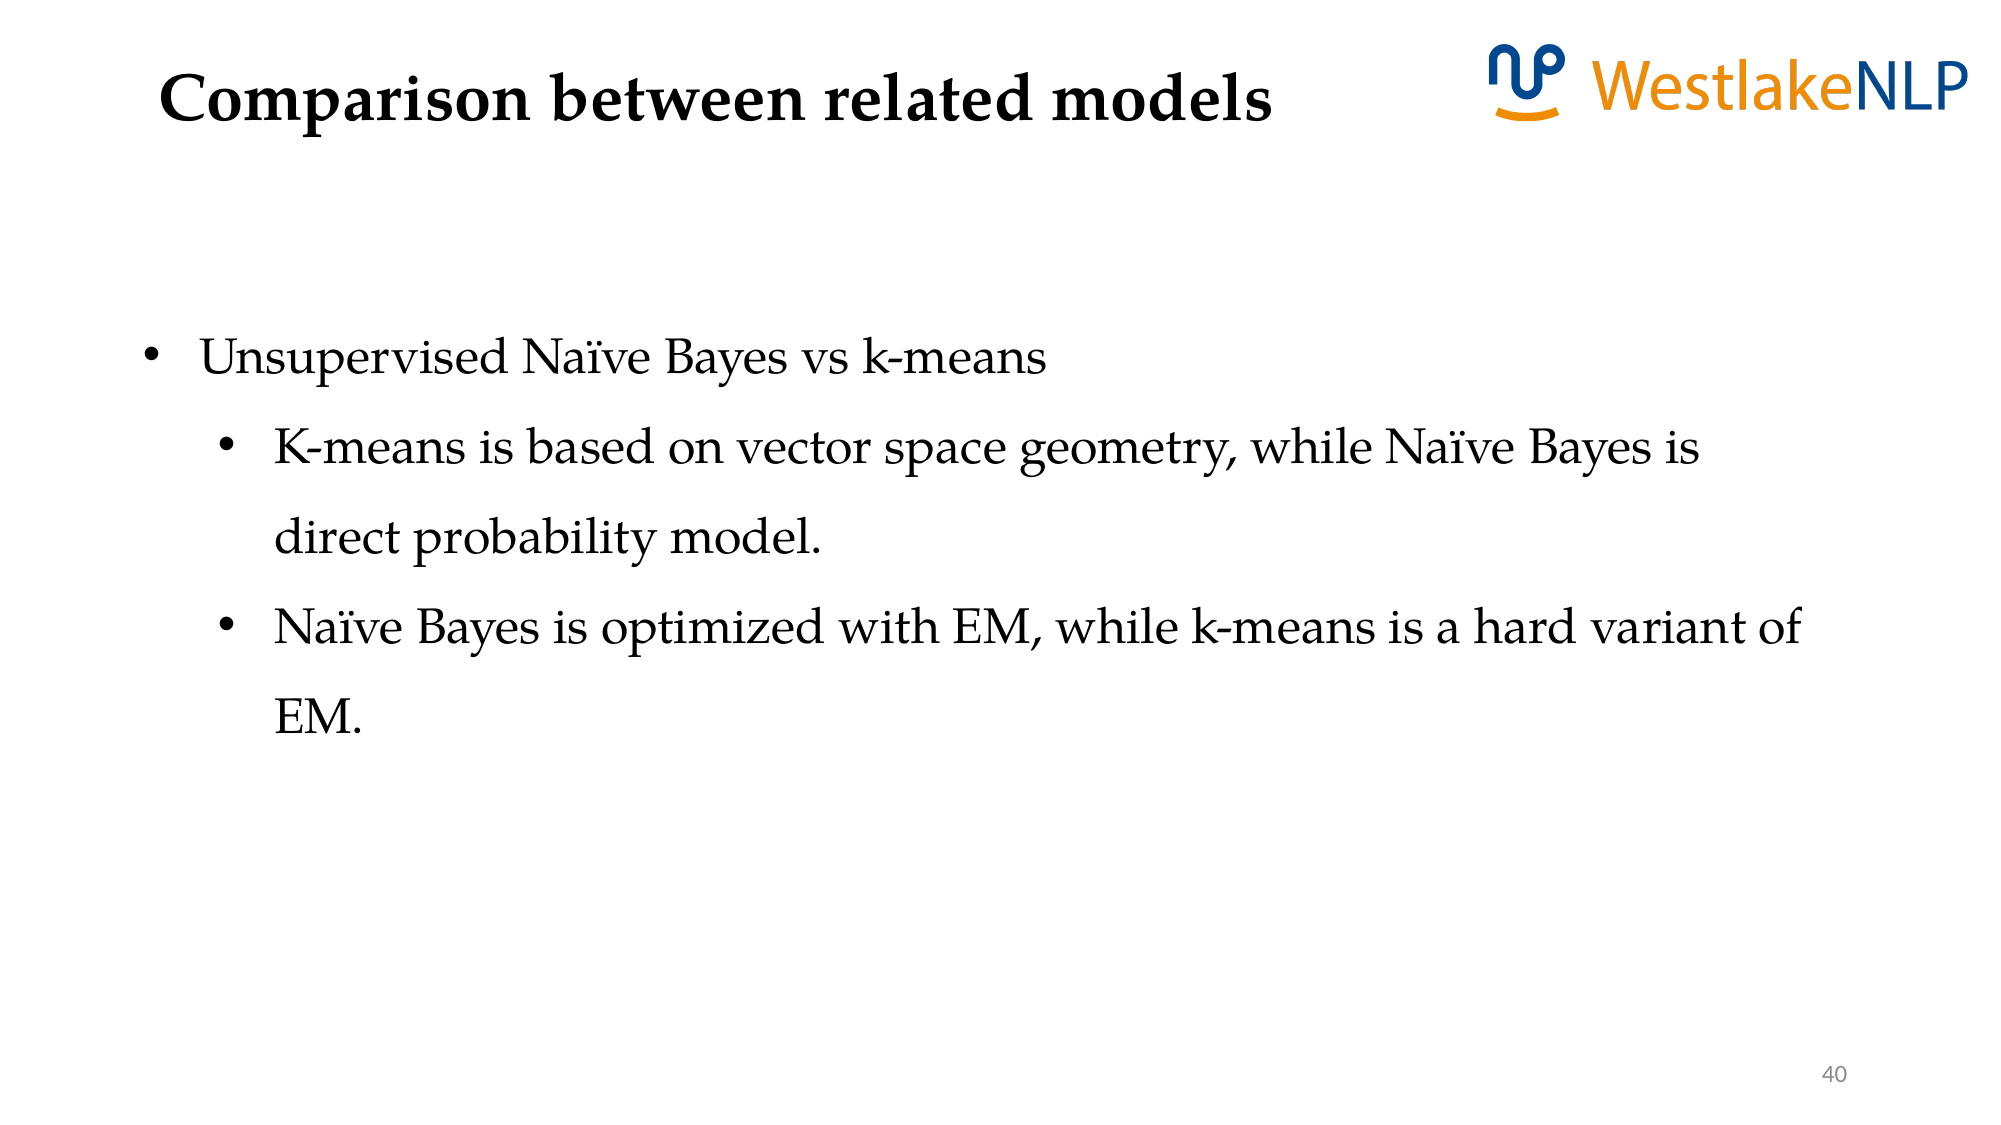

Comparison between related models

Unsupervised Naïve Bayes vs k-means
K-means is based on vector space geometry, while Naïve Bayes is direct probability model.
Naïve Bayes is optimized with EM, while k-means is a hard variant of EM.
40